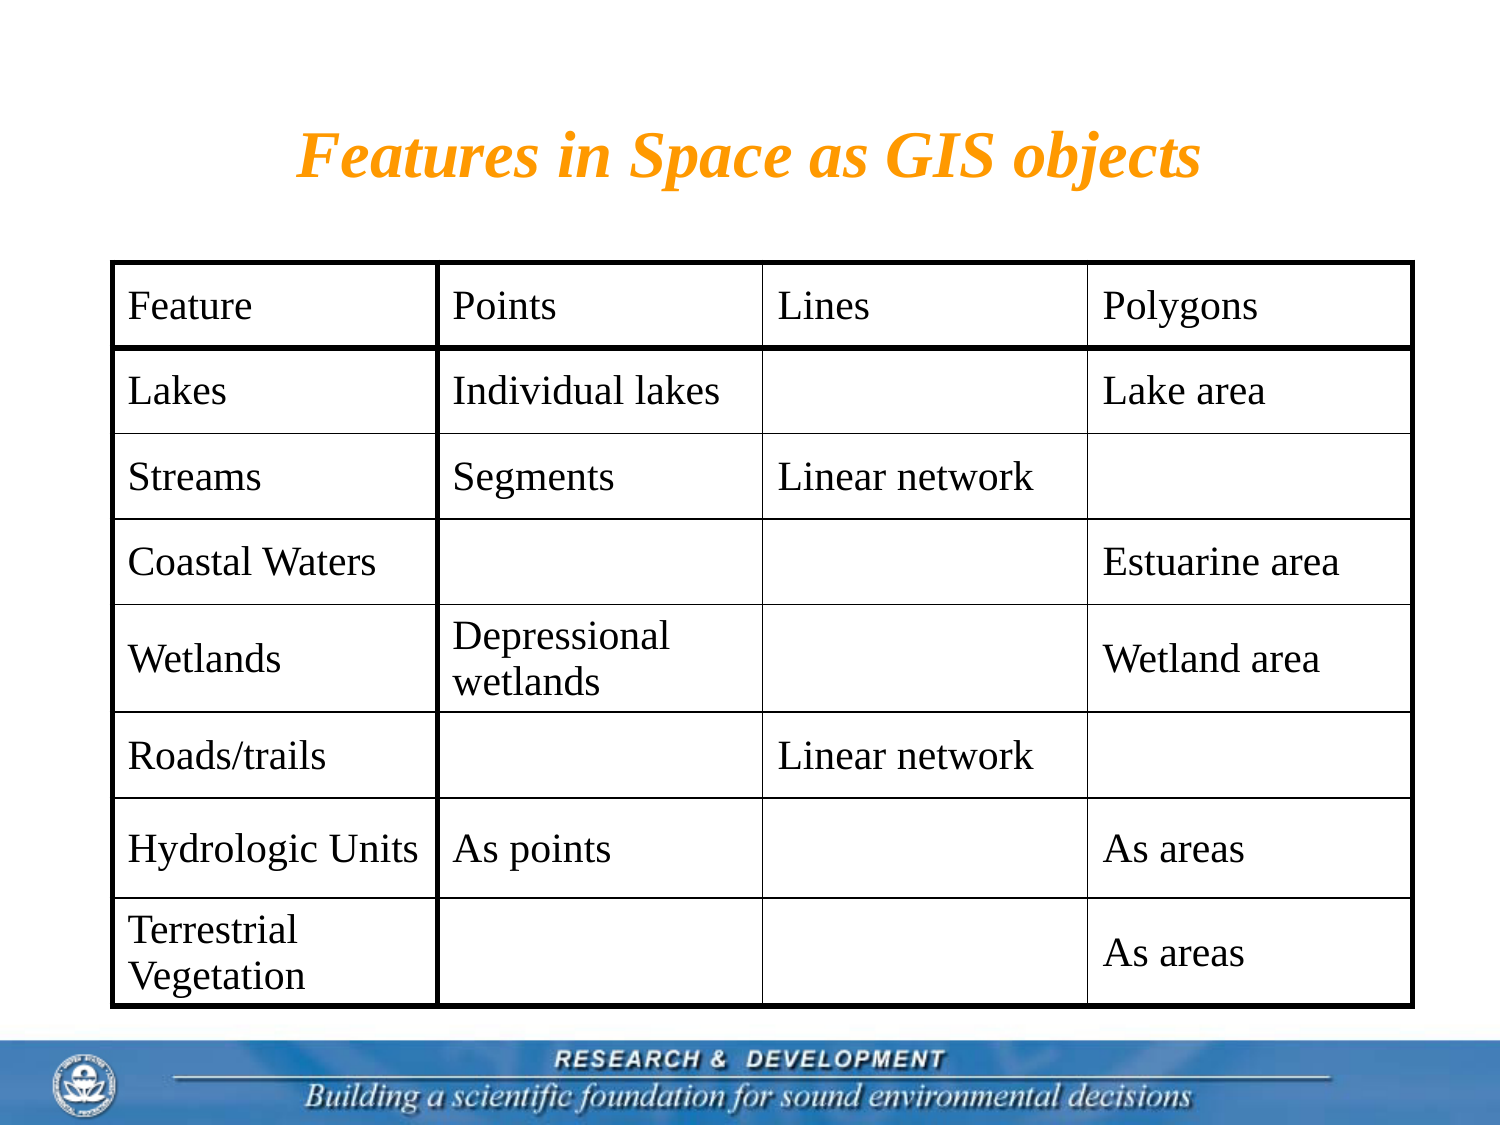

# Features in Space as GIS objects
| Feature | Points | Lines | Polygons |
| --- | --- | --- | --- |
| Lakes | Individual lakes |  | Lake area |
| Streams | Segments | Linear network |  |
| Coastal Waters |  |  | Estuarine area |
| Wetlands | Depressional wetlands |  | Wetland area |
| Roads/trails |  | Linear network |  |
| Hydrologic Units | As points |  | As areas |
| Terrestrial Vegetation |  |  | As areas |